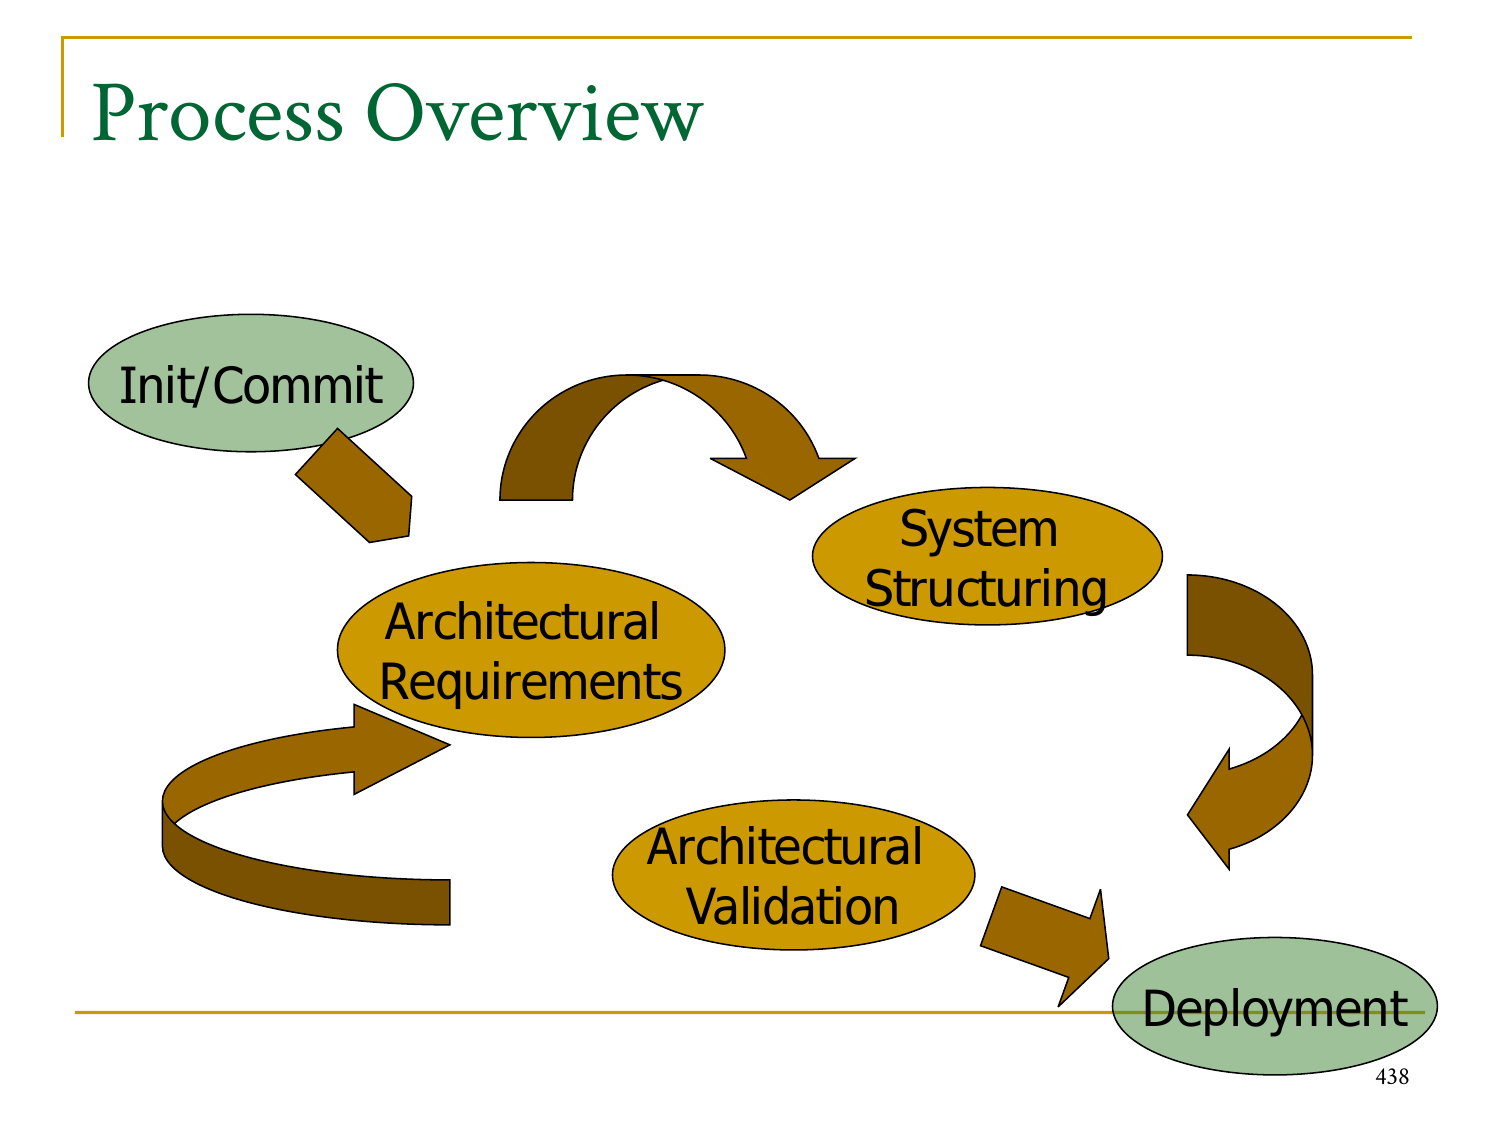

# Process Overview
Init/Commit

System
Structuring
Architectural
Requirements

Architectural
Validation

Deployment
438